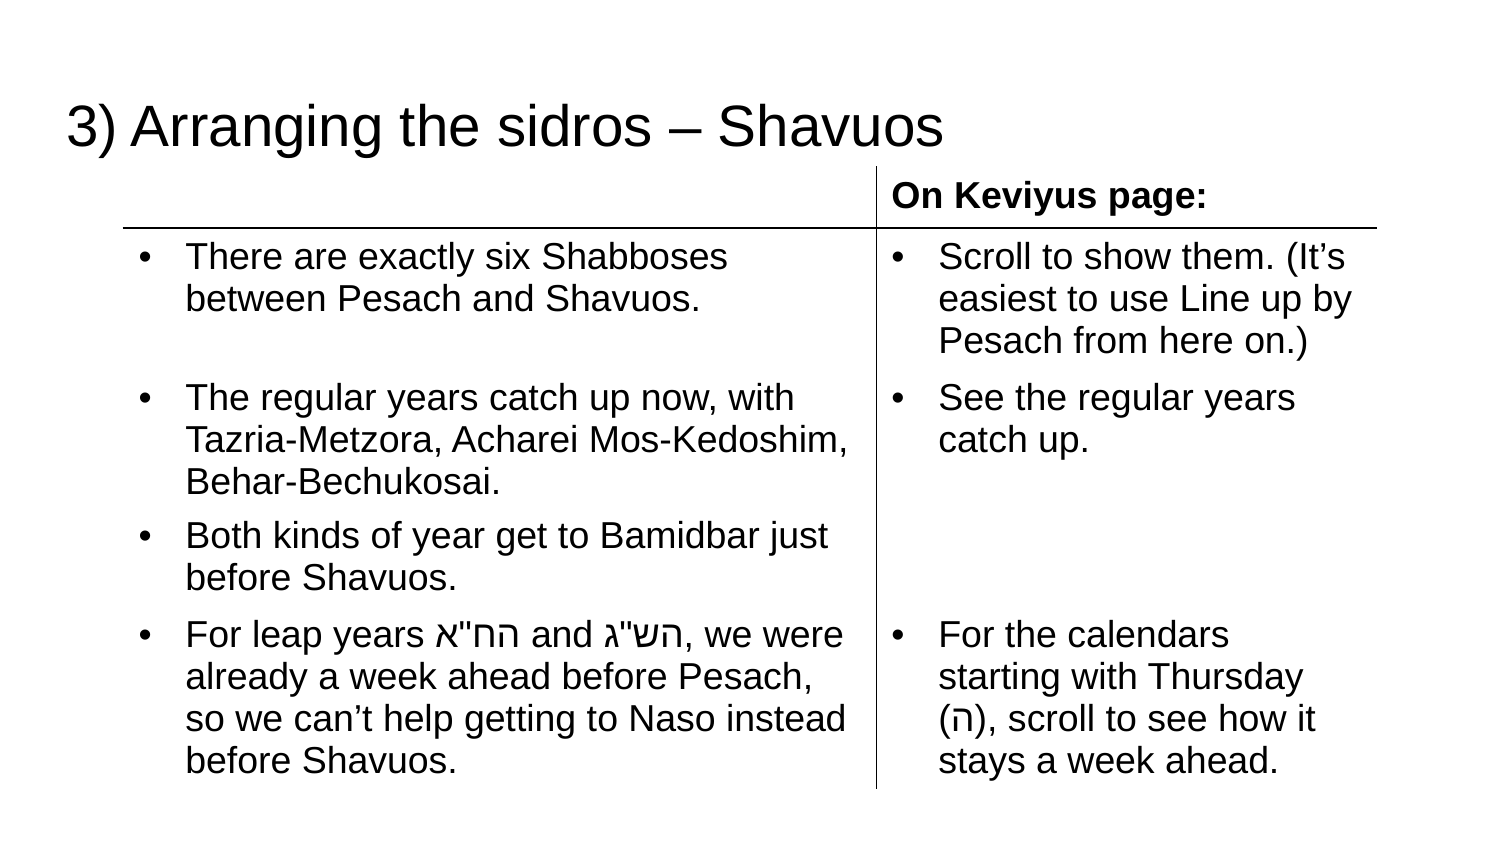

# 3) Arranging the sidros – Shavuos
|  | On Keviyus page: |
| --- | --- |
| There are exactly six Shabboses between Pesach and Shavuos. | Scroll to show them. (It’s easiest to use Line up by Pesach from here on.) |
| The regular years catch up now, with Tazria-Metzora, Acharei Mos-Kedoshim, Behar-Bechukosai. Both kinds of year get to Bamidbar just before Shavuos. | See the regular years catch up. |
| For leap years הח"א and הש"ג, we were already a week ahead before Pesach, so we can’t help getting to Naso instead before Shavuos. | For the calendars starting with Thursday (ה), scroll to see how it stays a week ahead. |